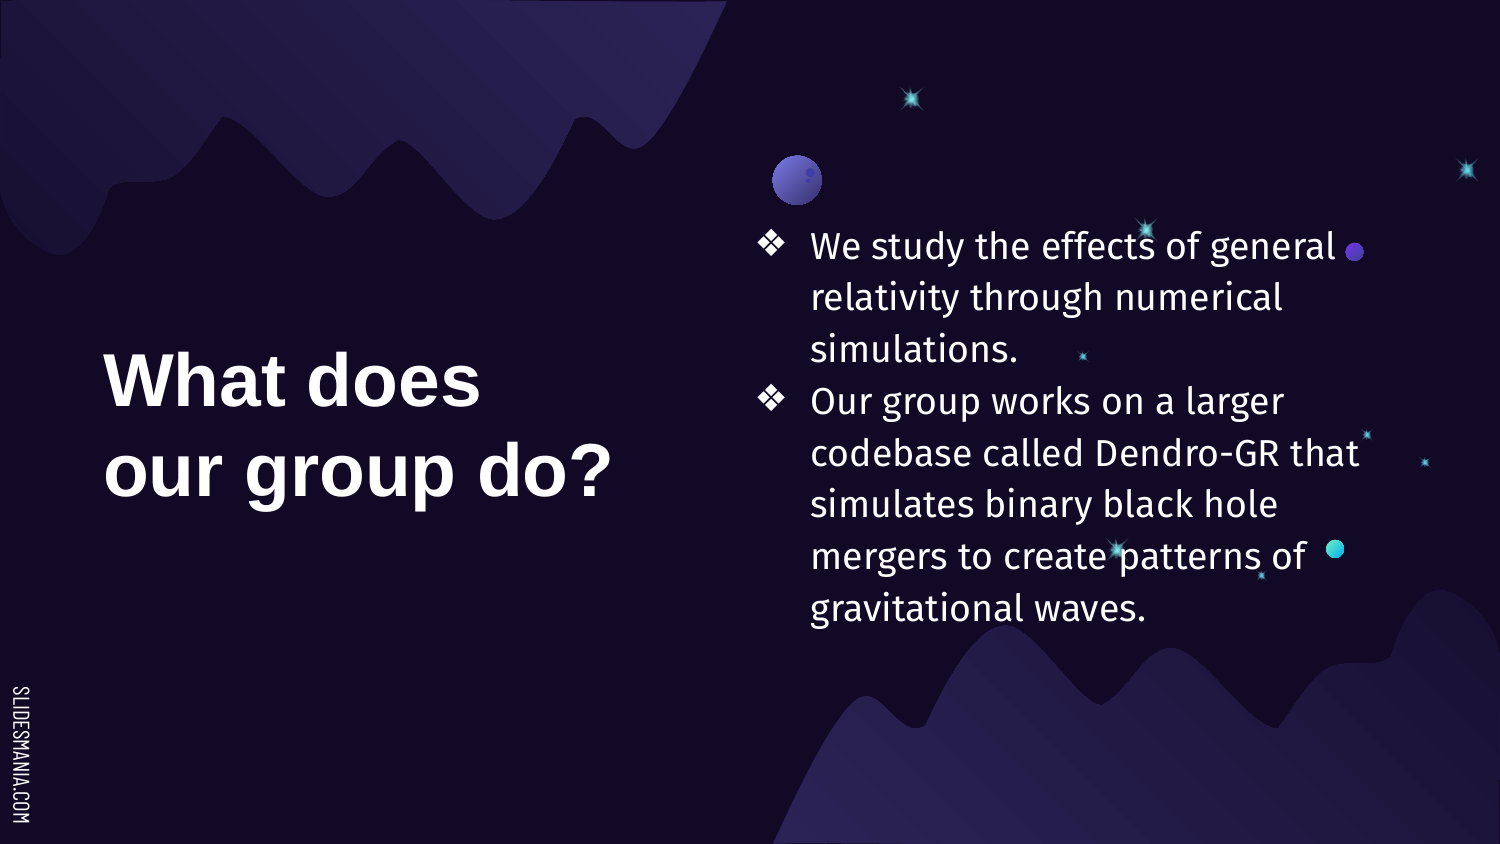

We study the effects of general relativity through numerical simulations.
Our group works on a larger codebase called Dendro-GR that simulates binary black hole mergers to create patterns of gravitational waves.
# What does our group do?